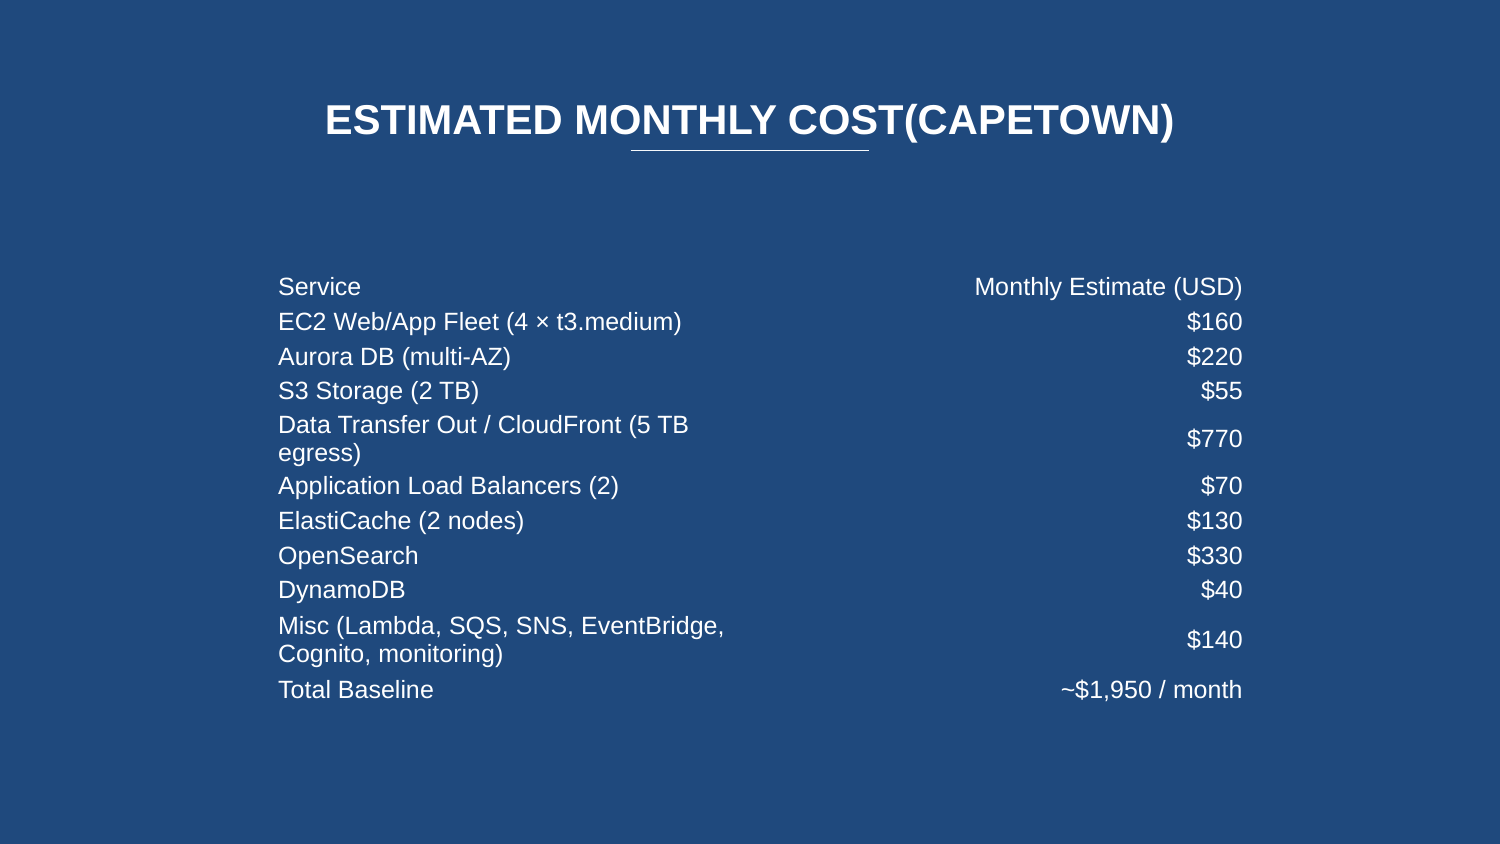

ESTIMATED MONTHLY COST(CAPETOWN)
| Service | Monthly Estimate (USD) |
| --- | --- |
| EC2 Web/App Fleet (4 × t3.medium) | $160 |
| Aurora DB (multi-AZ) | $220 |
| S3 Storage (2 TB) | $55 |
| Data Transfer Out / CloudFront (5 TB egress) | $770 |
| Application Load Balancers (2) | $70 |
| ElastiCache (2 nodes) | $130 |
| OpenSearch | $330 |
| DynamoDB | $40 |
| Misc (Lambda, SQS, SNS, EventBridge, Cognito, monitoring) | $140 |
| Total Baseline | ~$1,950 / month |